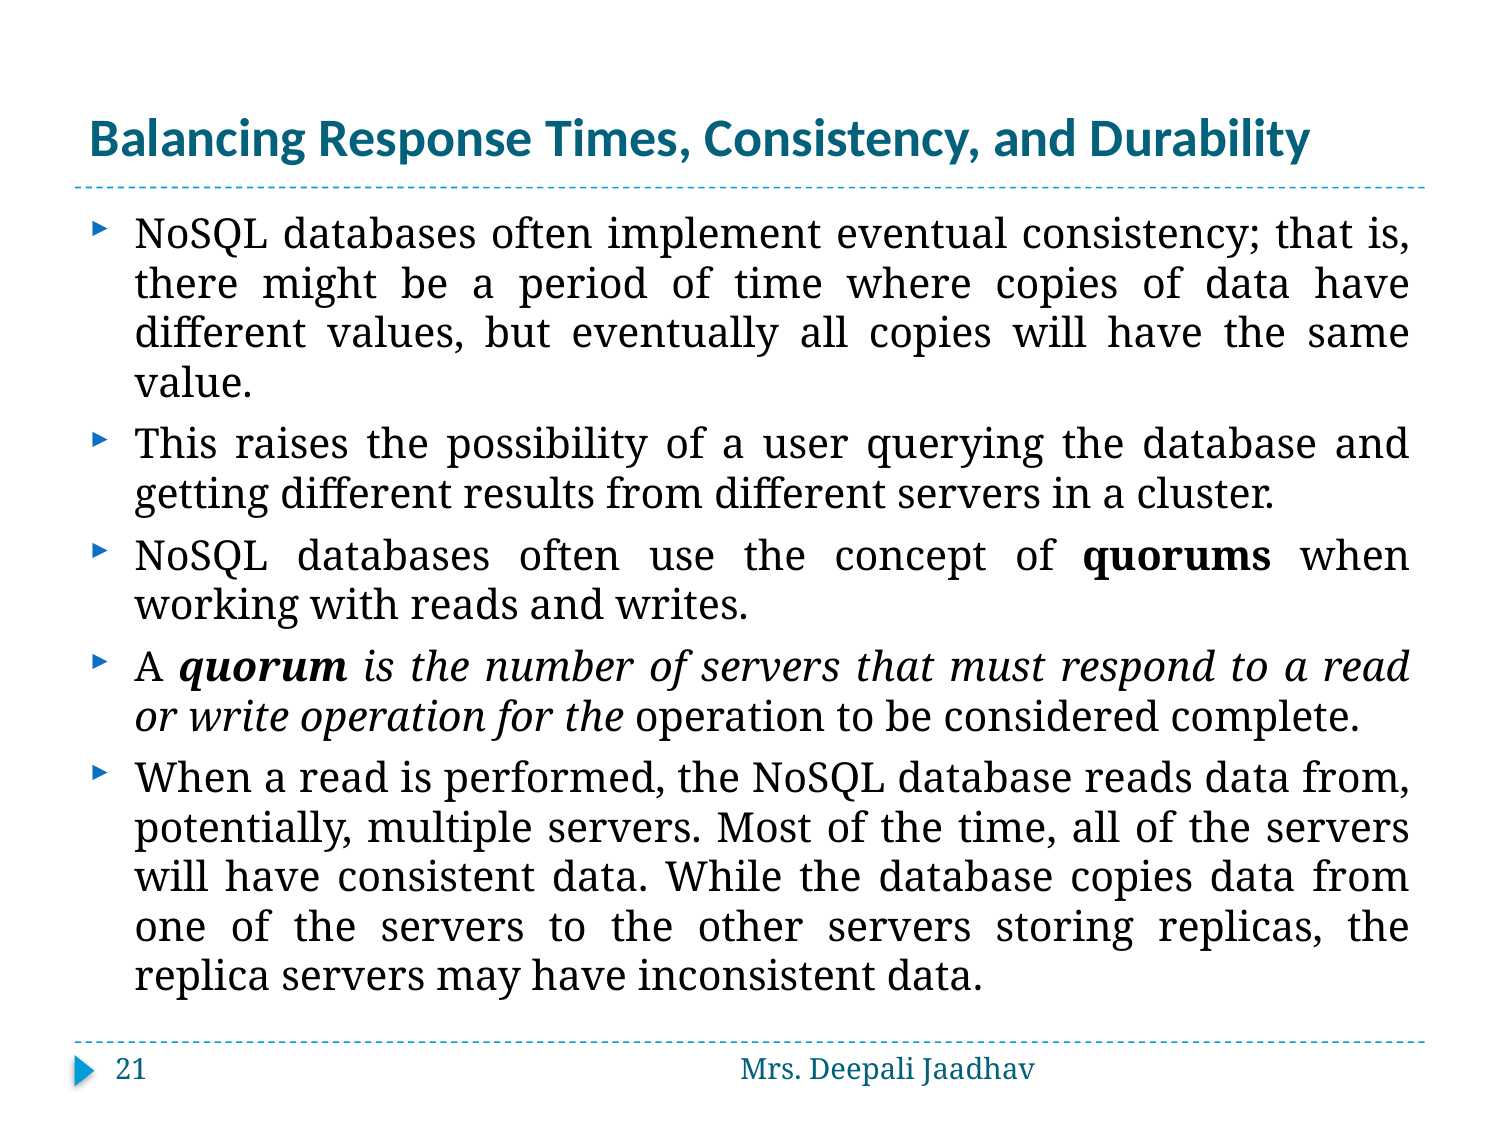

# Balancing Response Times, Consistency, and Durability
NoSQL databases often implement eventual consistency; that is, there might be a period of time where copies of data have different values, but eventually all copies will have the same value.
This raises the possibility of a user querying the database and getting different results from different servers in a cluster.
NoSQL databases often use the concept of quorums when working with reads and writes.
A quorum is the number of servers that must respond to a read or write operation for the operation to be considered complete.
When a read is performed, the NoSQL database reads data from, potentially, multiple servers. Most of the time, all of the servers will have consistent data. While the database copies data from one of the servers to the other servers storing replicas, the replica servers may have inconsistent data.
21
Mrs. Deepali Jaadhav